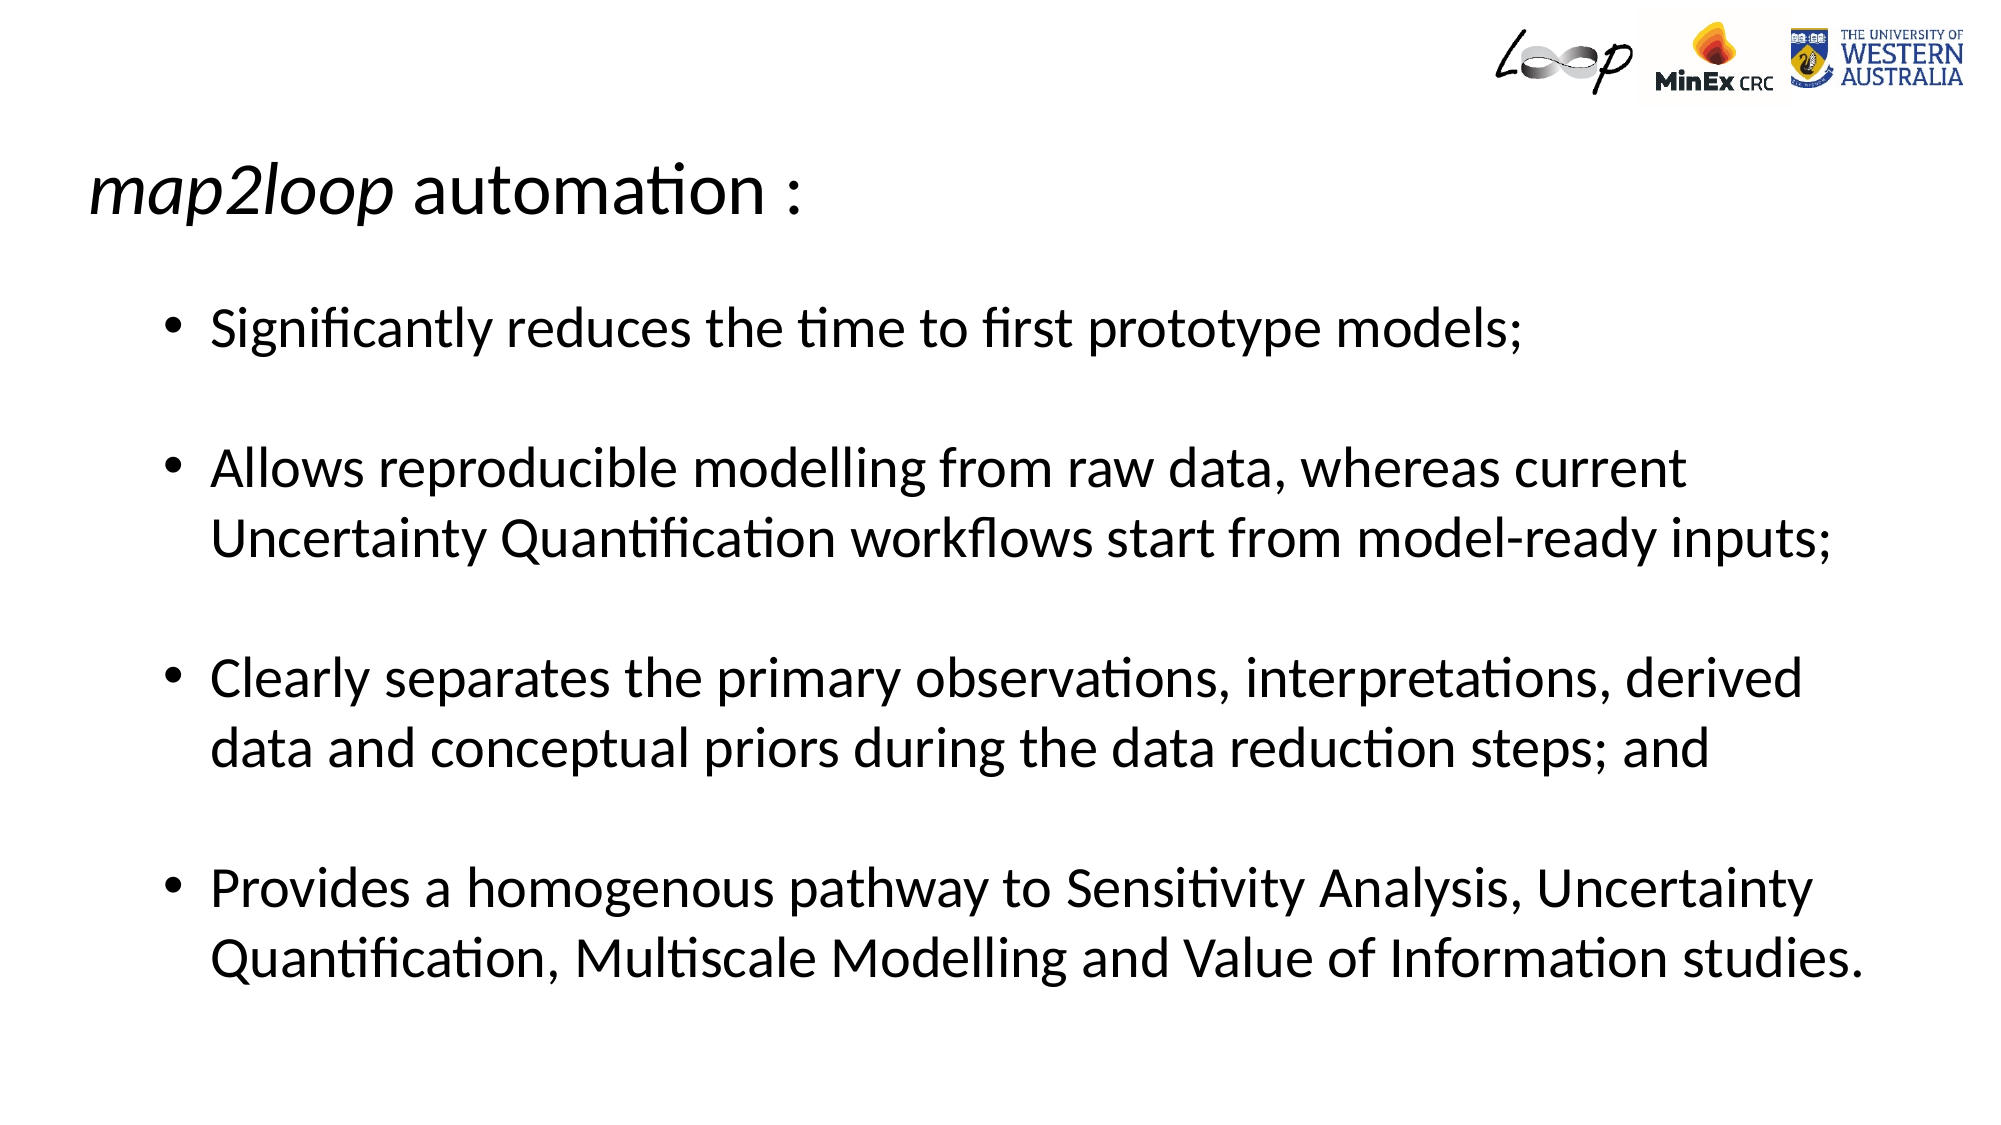

map2loop automation :

Significantly reduces the time to first prototype models;

Allows reproducible modelling from raw data, whereas current Uncertainty Quantification workflows start from model-ready inputs;

Clearly separates the primary observations, interpretations, derived data and conceptual priors during the data reduction steps; and

Provides a homogenous pathway to Sensitivity Analysis, Uncertainty Quantification, Multiscale Modelling and Value of Information studies.